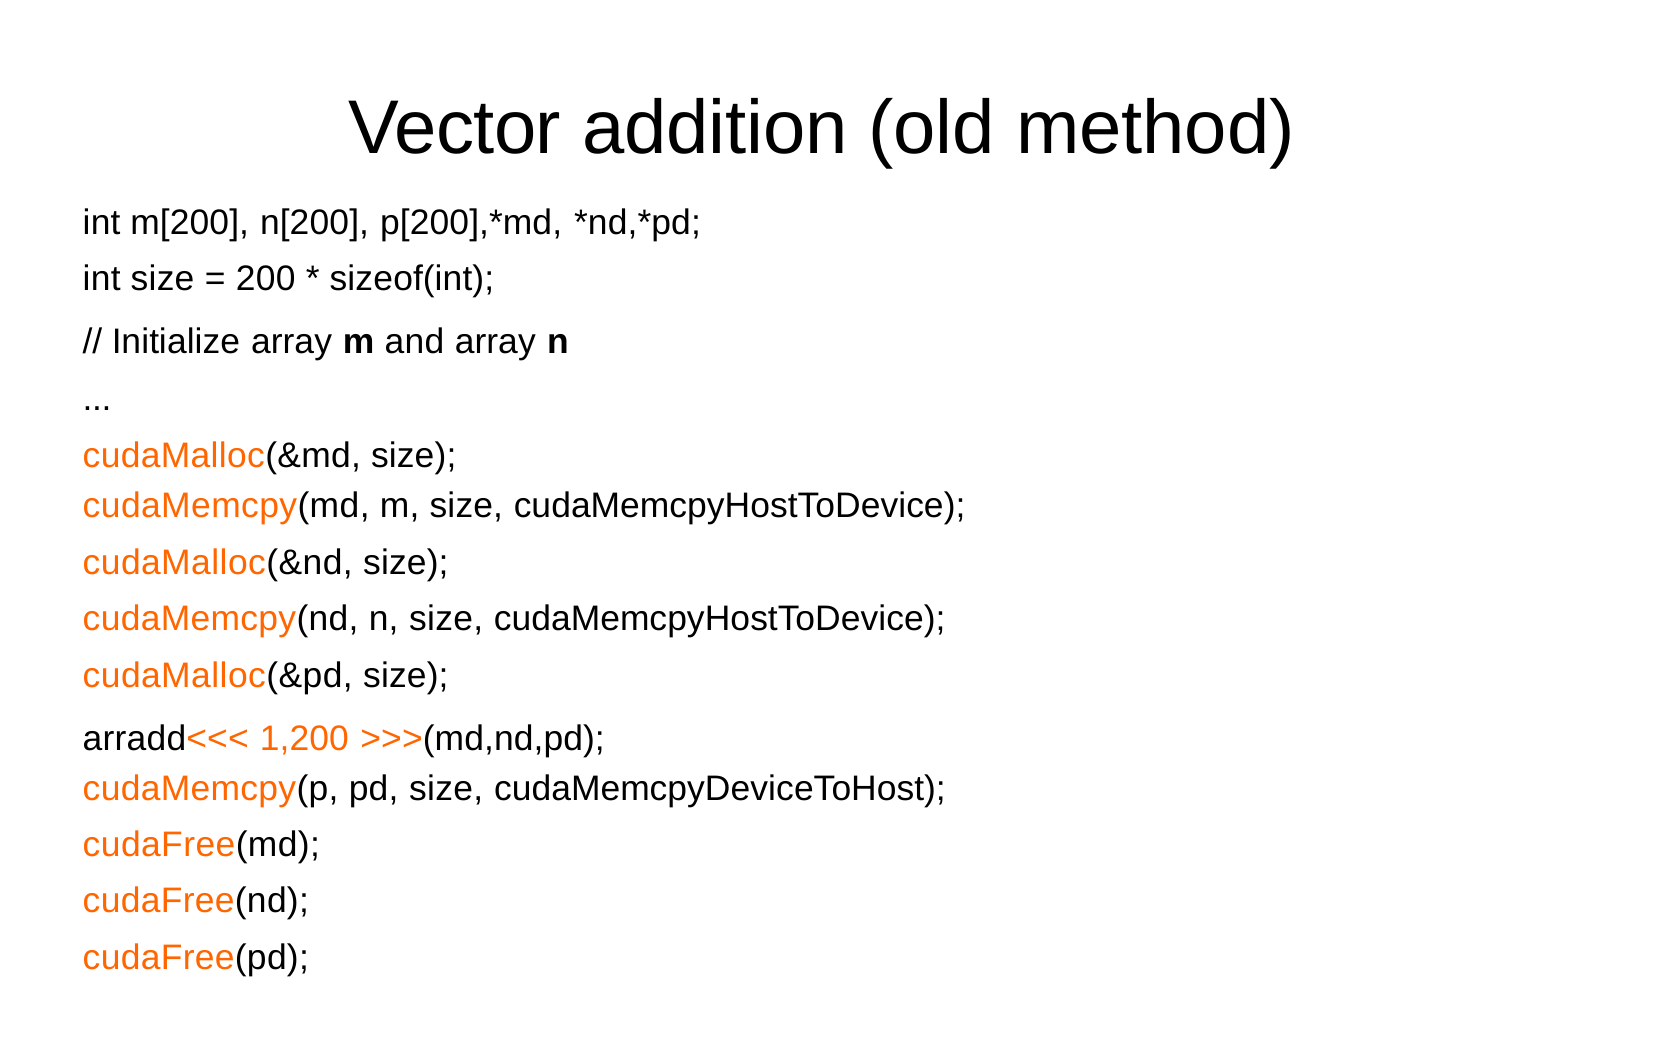

# Vector addition (old method)
int m[200], n[200], p[200],*md, *nd,*pd;
int size = 200 * sizeof(int);
// Initialize array m and array n
...
cudaMalloc(&md, size);
cudaMemcpy(md, m, size, cudaMemcpyHostToDevice);
cudaMalloc(&nd, size);
cudaMemcpy(nd, n, size, cudaMemcpyHostToDevice);
cudaMalloc(&pd, size);
arradd<<< 1,200 >>>(md,nd,pd);
cudaMemcpy(p, pd, size, cudaMemcpyDeviceToHost);
cudaFree(md);
cudaFree(nd);
cudaFree(pd);